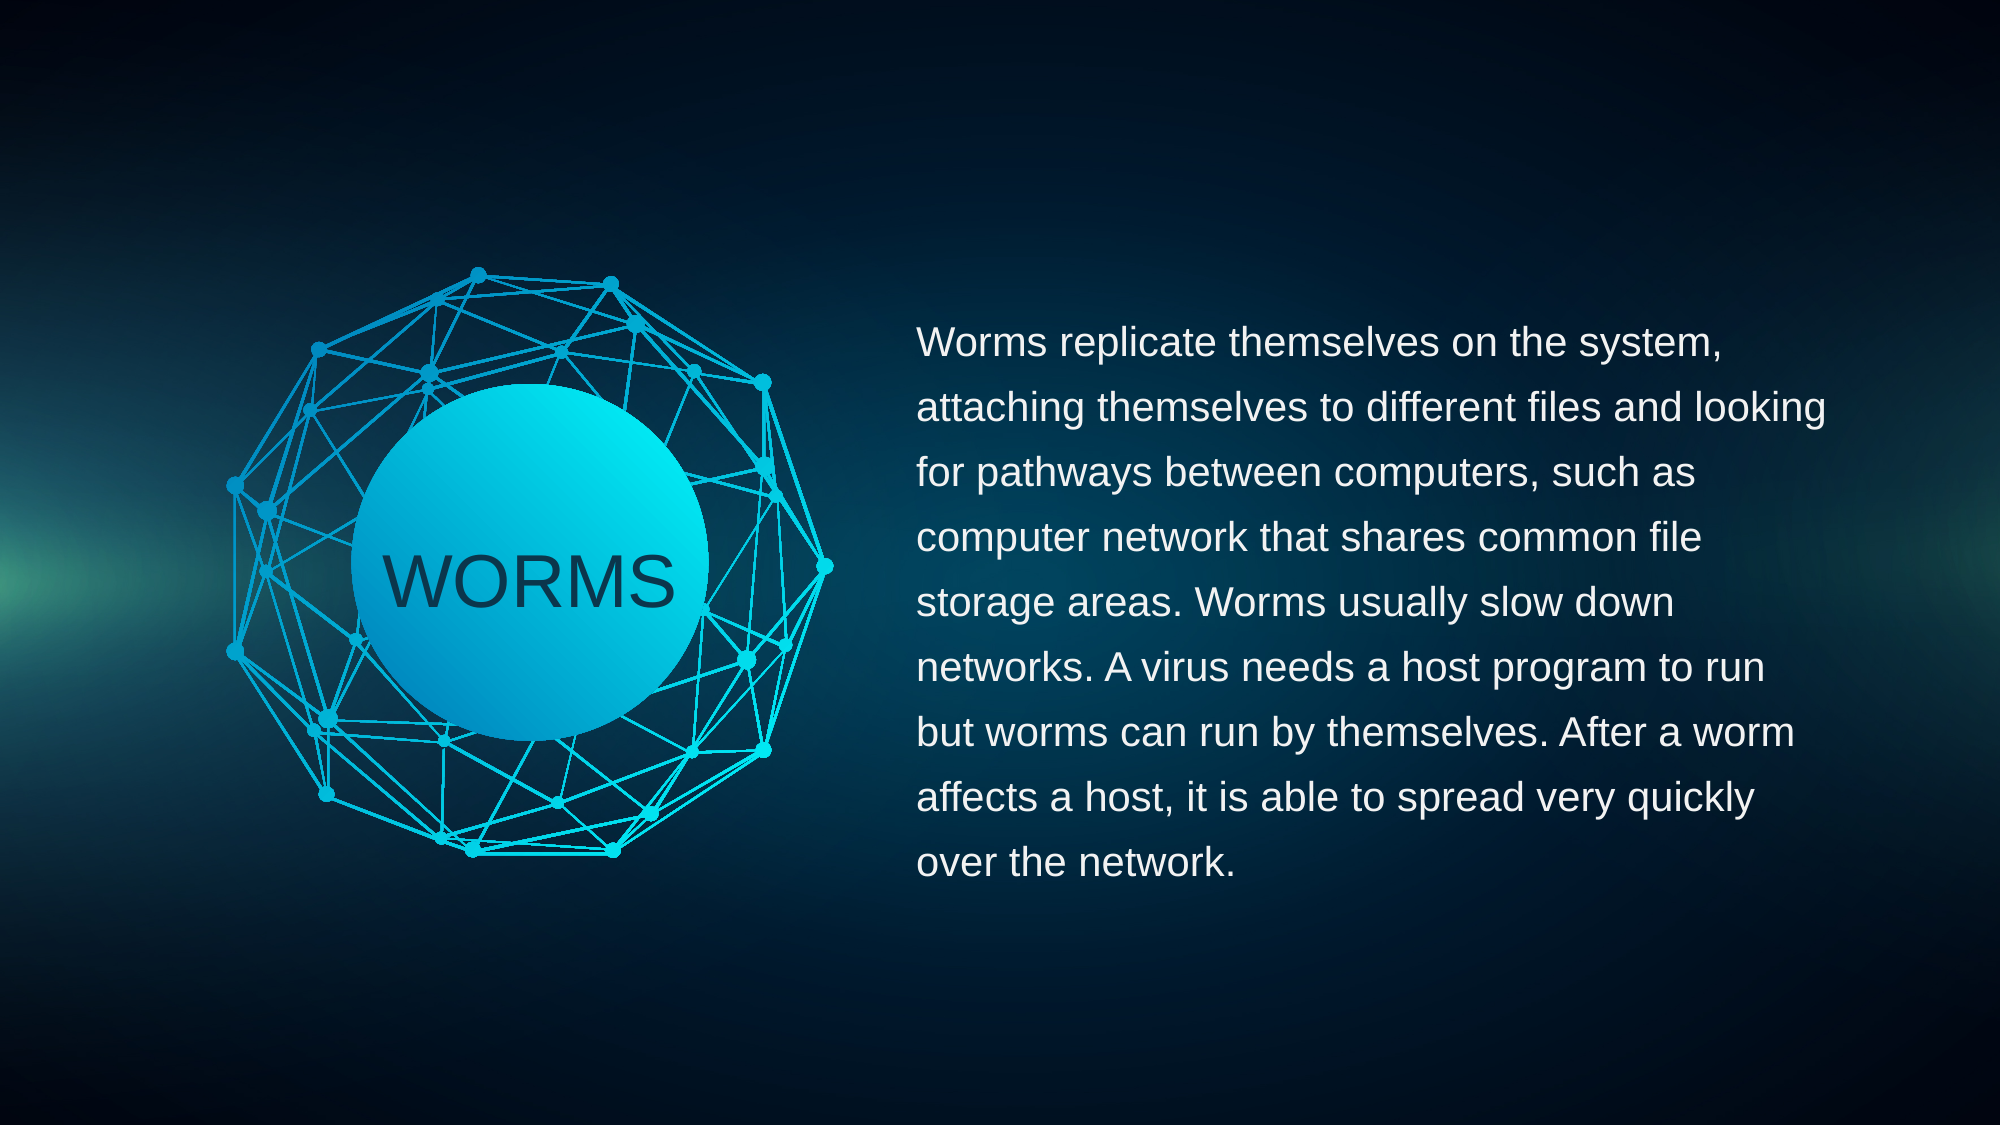

Worms replicate themselves on the system, attaching themselves to different files and looking for pathways between computers, such as computer network that shares common file storage areas. Worms usually slow down networks. A virus needs a host program to run but worms can run by themselves. After a worm affects a host, it is able to spread very quickly over the network.

WORMS